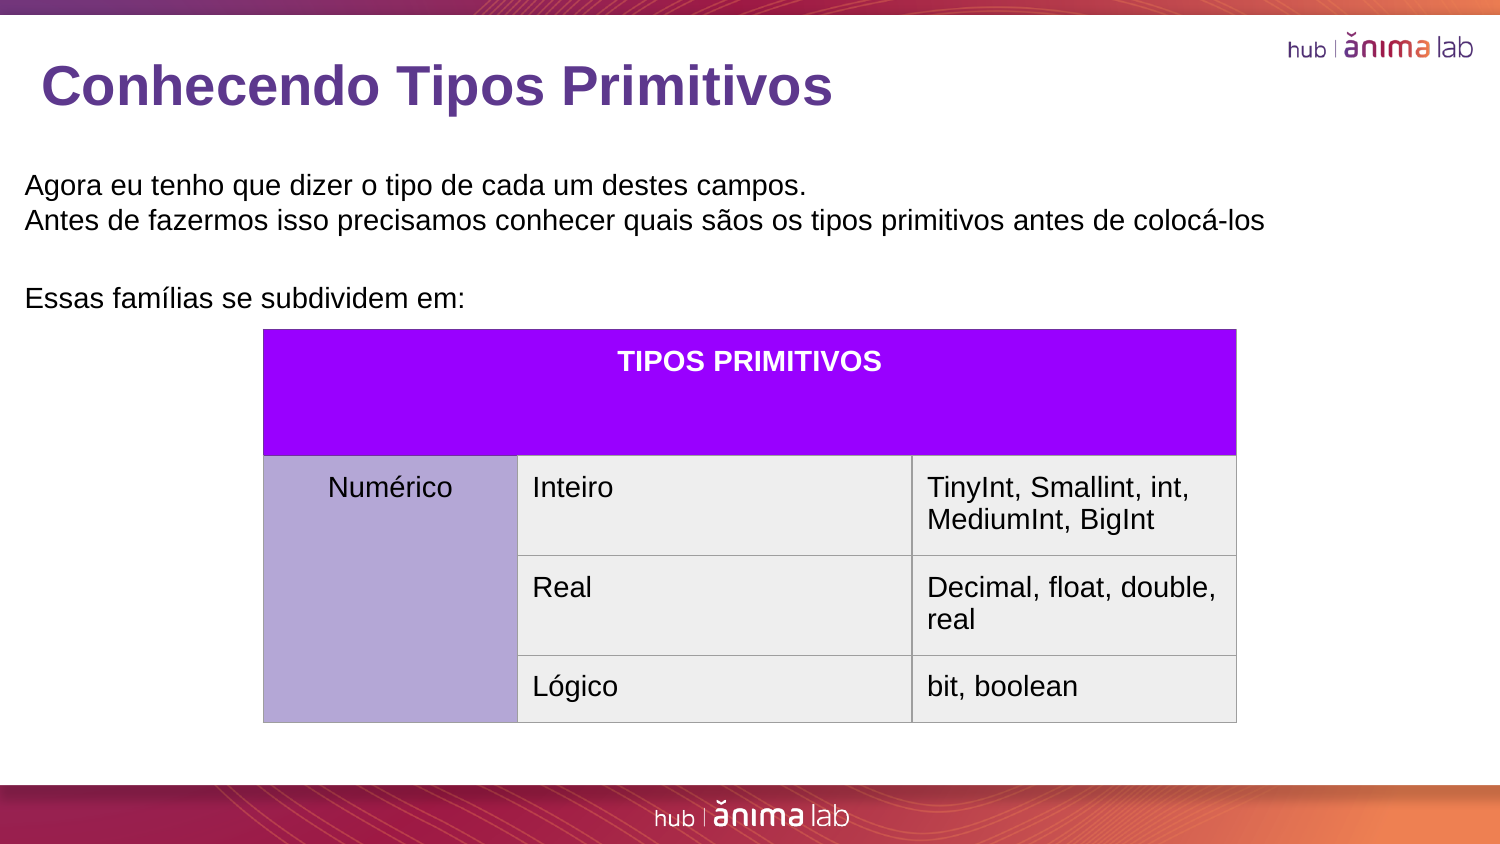

Conhecendo Tipos Primitivos
Agora eu tenho que dizer o tipo de cada um destes campos.
Antes de fazermos isso precisamos conhecer quais sãos os tipos primitivos antes de colocá-los
Essas famílias se subdividem em:
| TIPOS PRIMITIVOS |  |  |
| --- | --- | --- |
| Numérico | Inteiro | TinyInt, Smallint, int, MediumInt, BigInt |
|  | Real | Decimal, float, double, real |
|  | Lógico | bit, boolean |